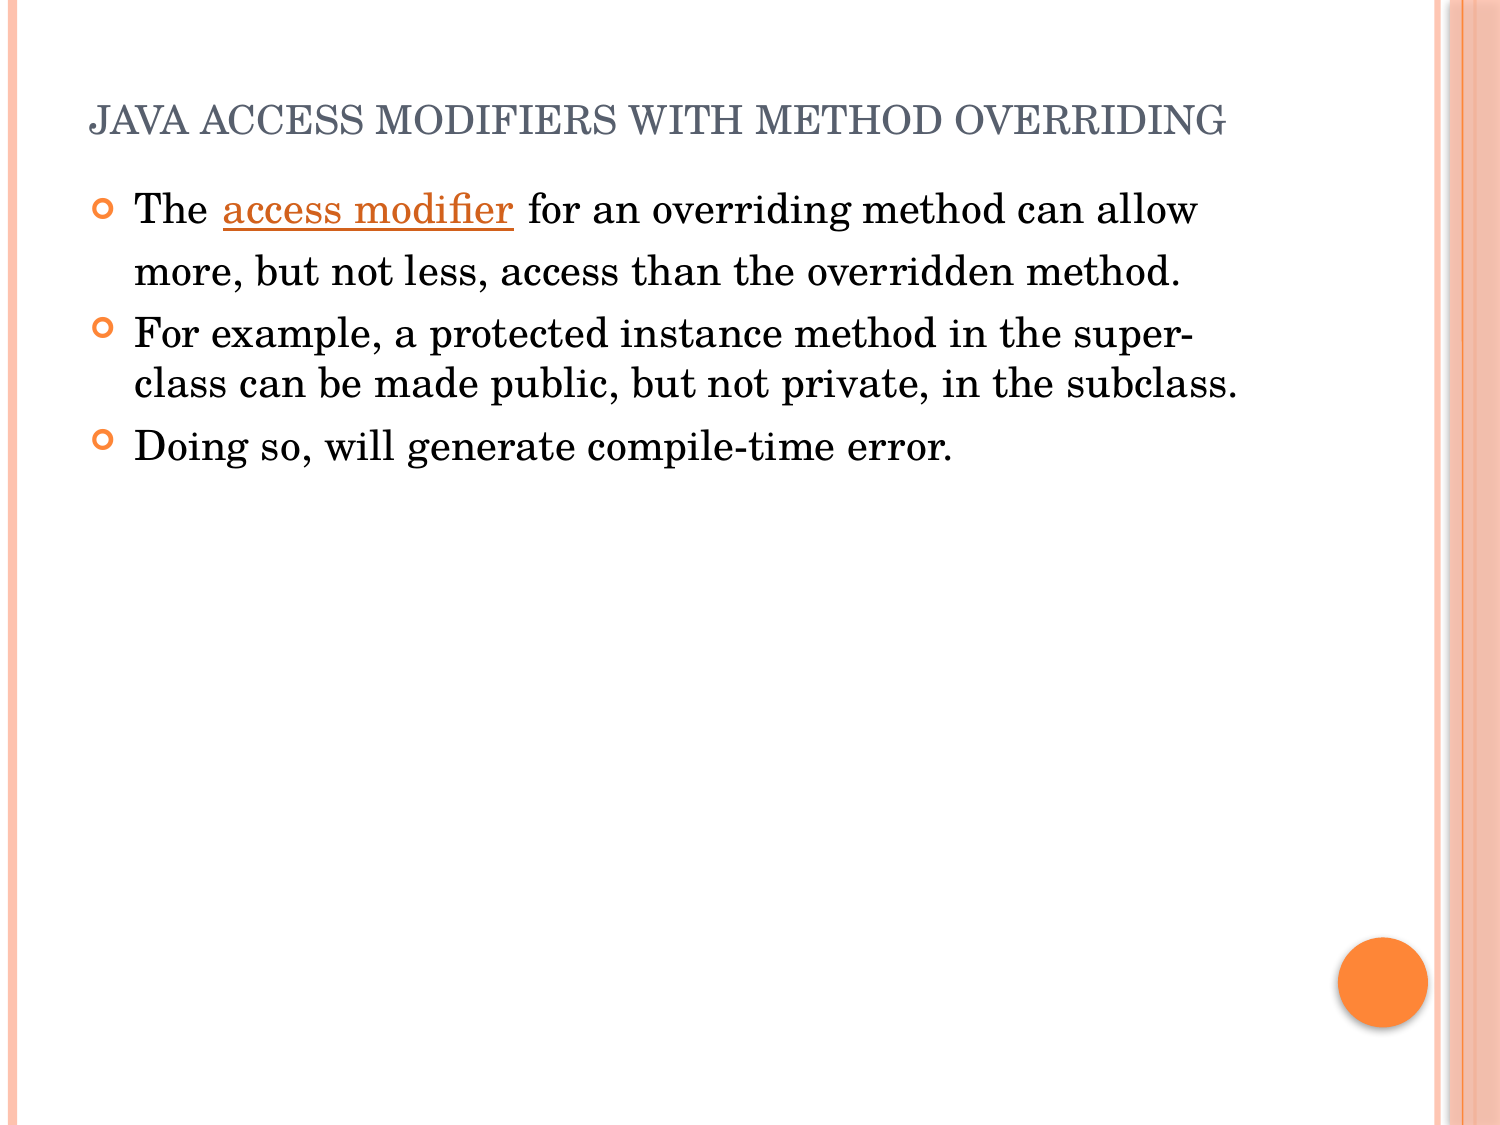

# Java access modifiers with method overriding
The access modifier for an overriding method can allow more, but not less, access than the overridden method.
For example, a protected instance method in the super-class can be made public, but not private, in the subclass.
Doing so, will generate compile-time error.